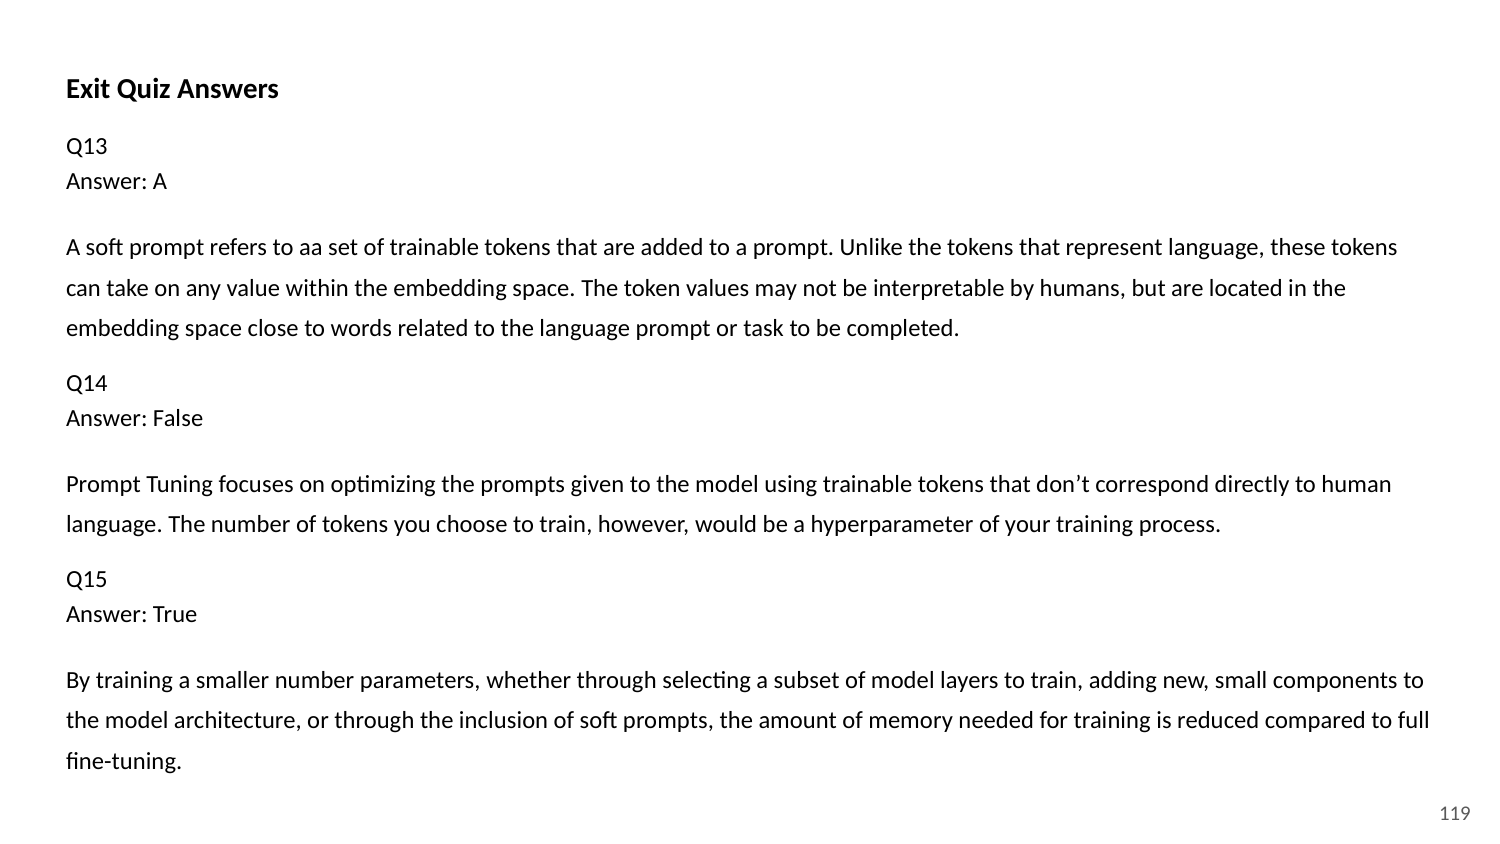

Exit Quiz Answers
Q13
Answer: A
A soft prompt refers to aa set of trainable tokens that are added to a prompt. Unlike the tokens that represent language, these tokens can take on any value within the embedding space. The token values may not be interpretable by humans, but are located in the embedding space close to words related to the language prompt or task to be completed.
Q14
Answer: False
Prompt Tuning focuses on optimizing the prompts given to the model using trainable tokens that don’t correspond directly to human language. The number of tokens you choose to train, however, would be a hyperparameter of your training process.
Q15
Answer: True
By training a smaller number parameters, whether through selecting a subset of model layers to train, adding new, small components to the model architecture, or through the inclusion of soft prompts, the amount of memory needed for training is reduced compared to full fine-tuning.
119